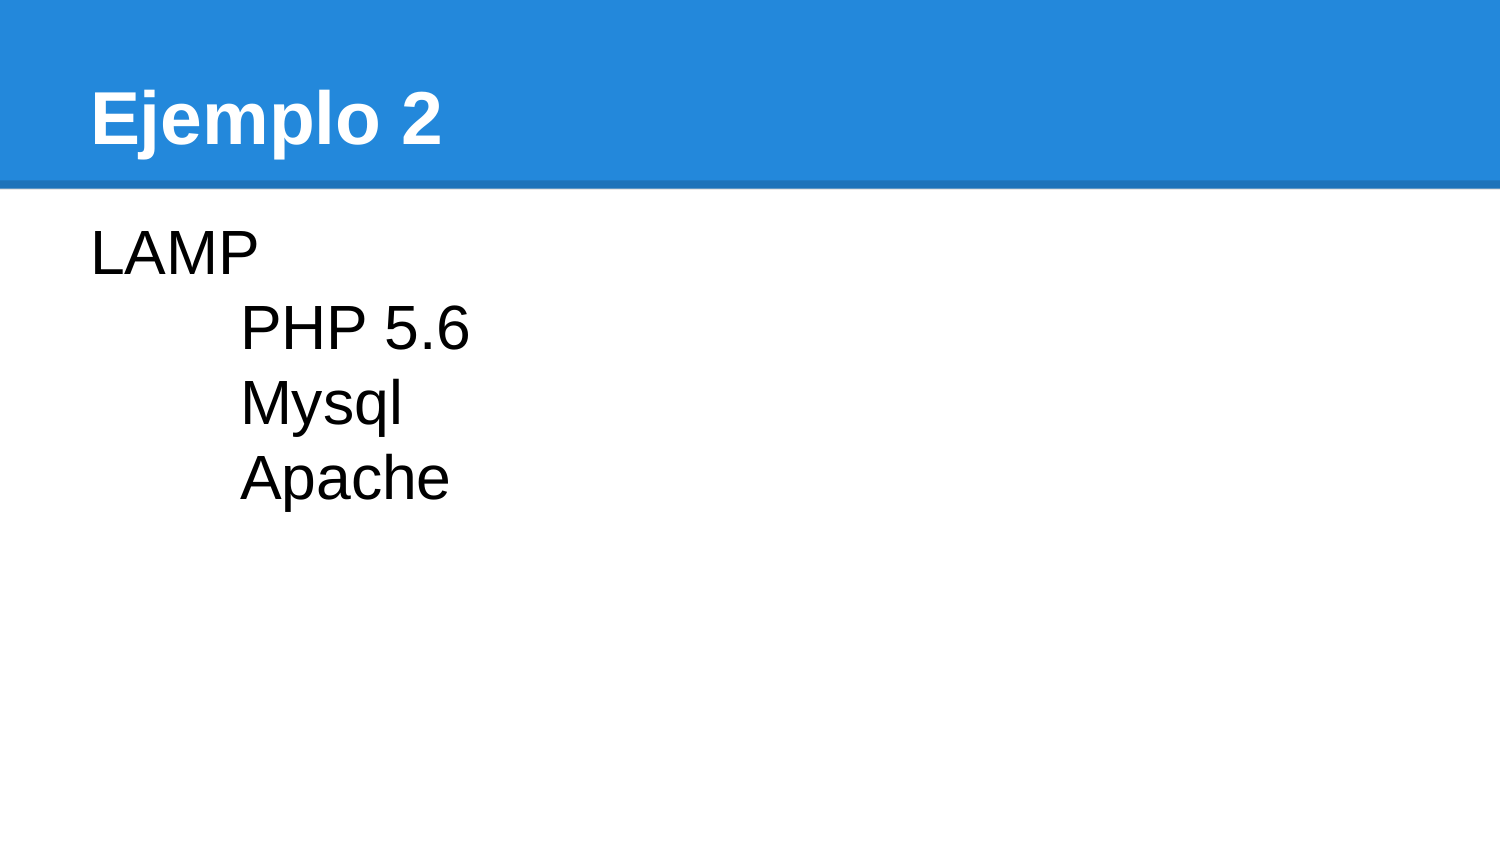

# Ejemplo 2
LAMP
	PHP 5.6
	Mysql
	Apache